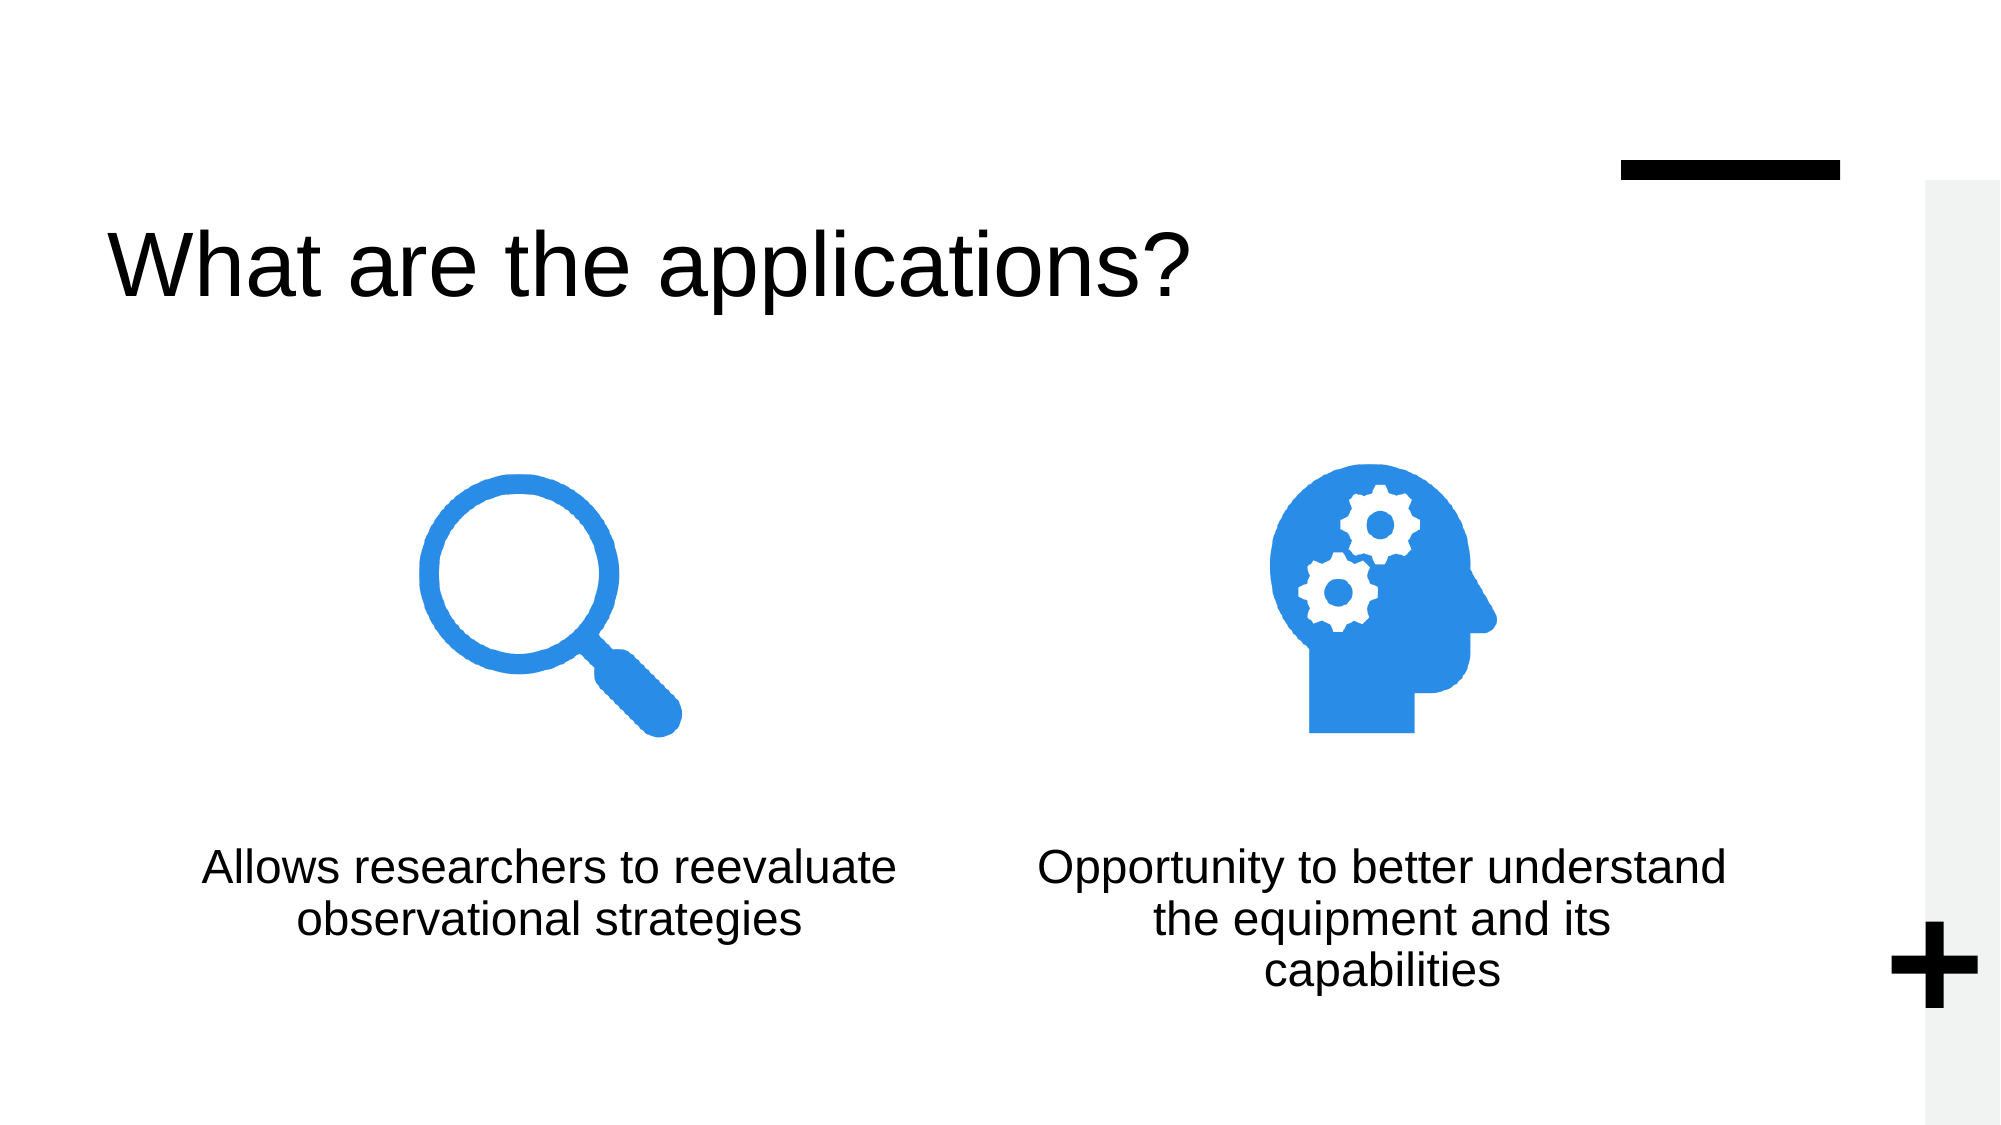

# What are the applications?
Allows researchers to reevaluate observational strategies
Opportunity to better understand the equipment and its capabilities